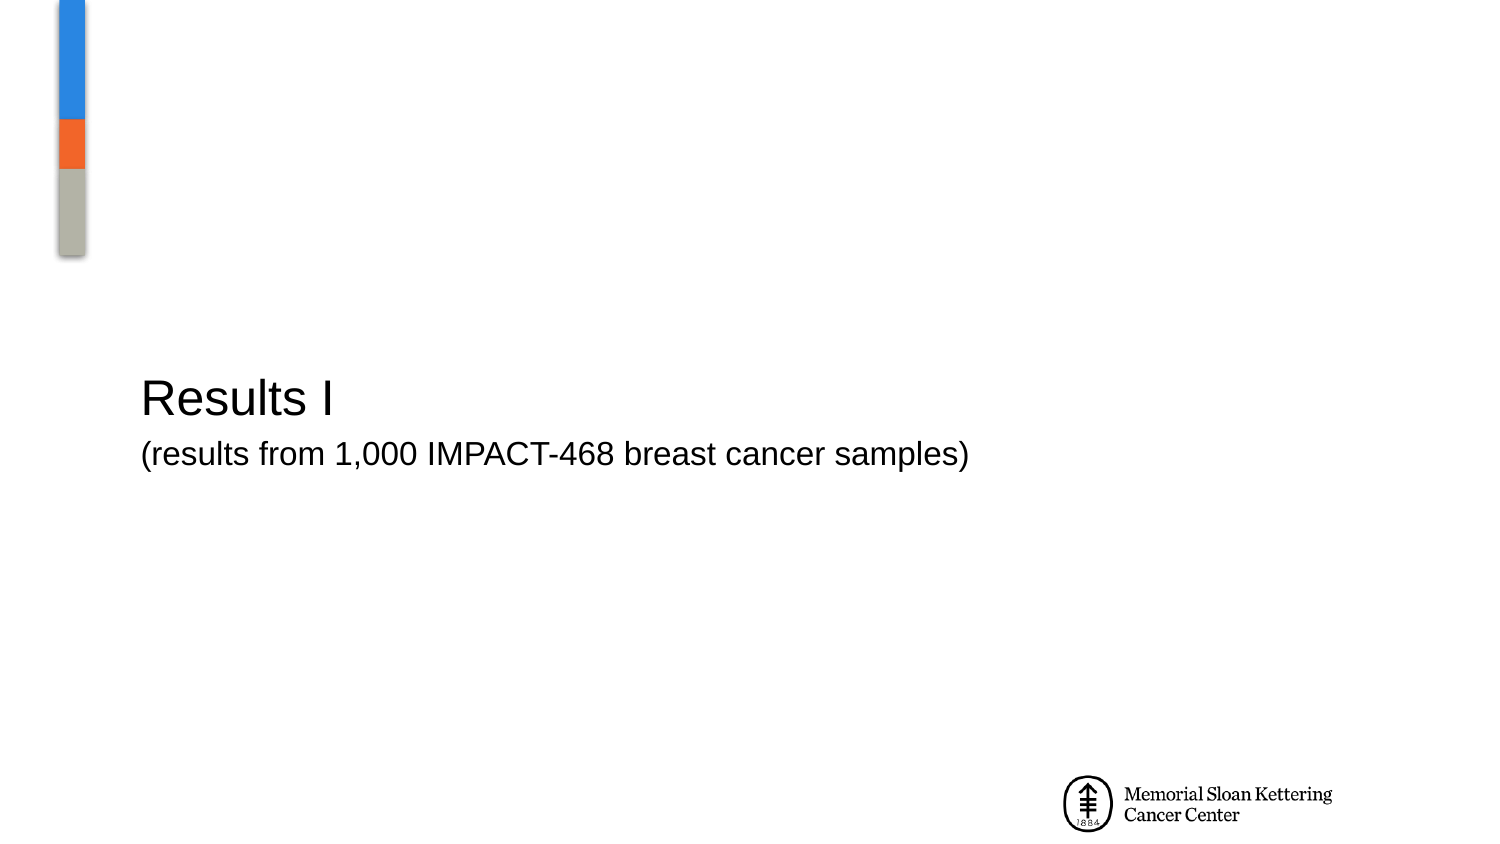

#

Results I
(results from 1,000 IMPACT-468 breast cancer samples)